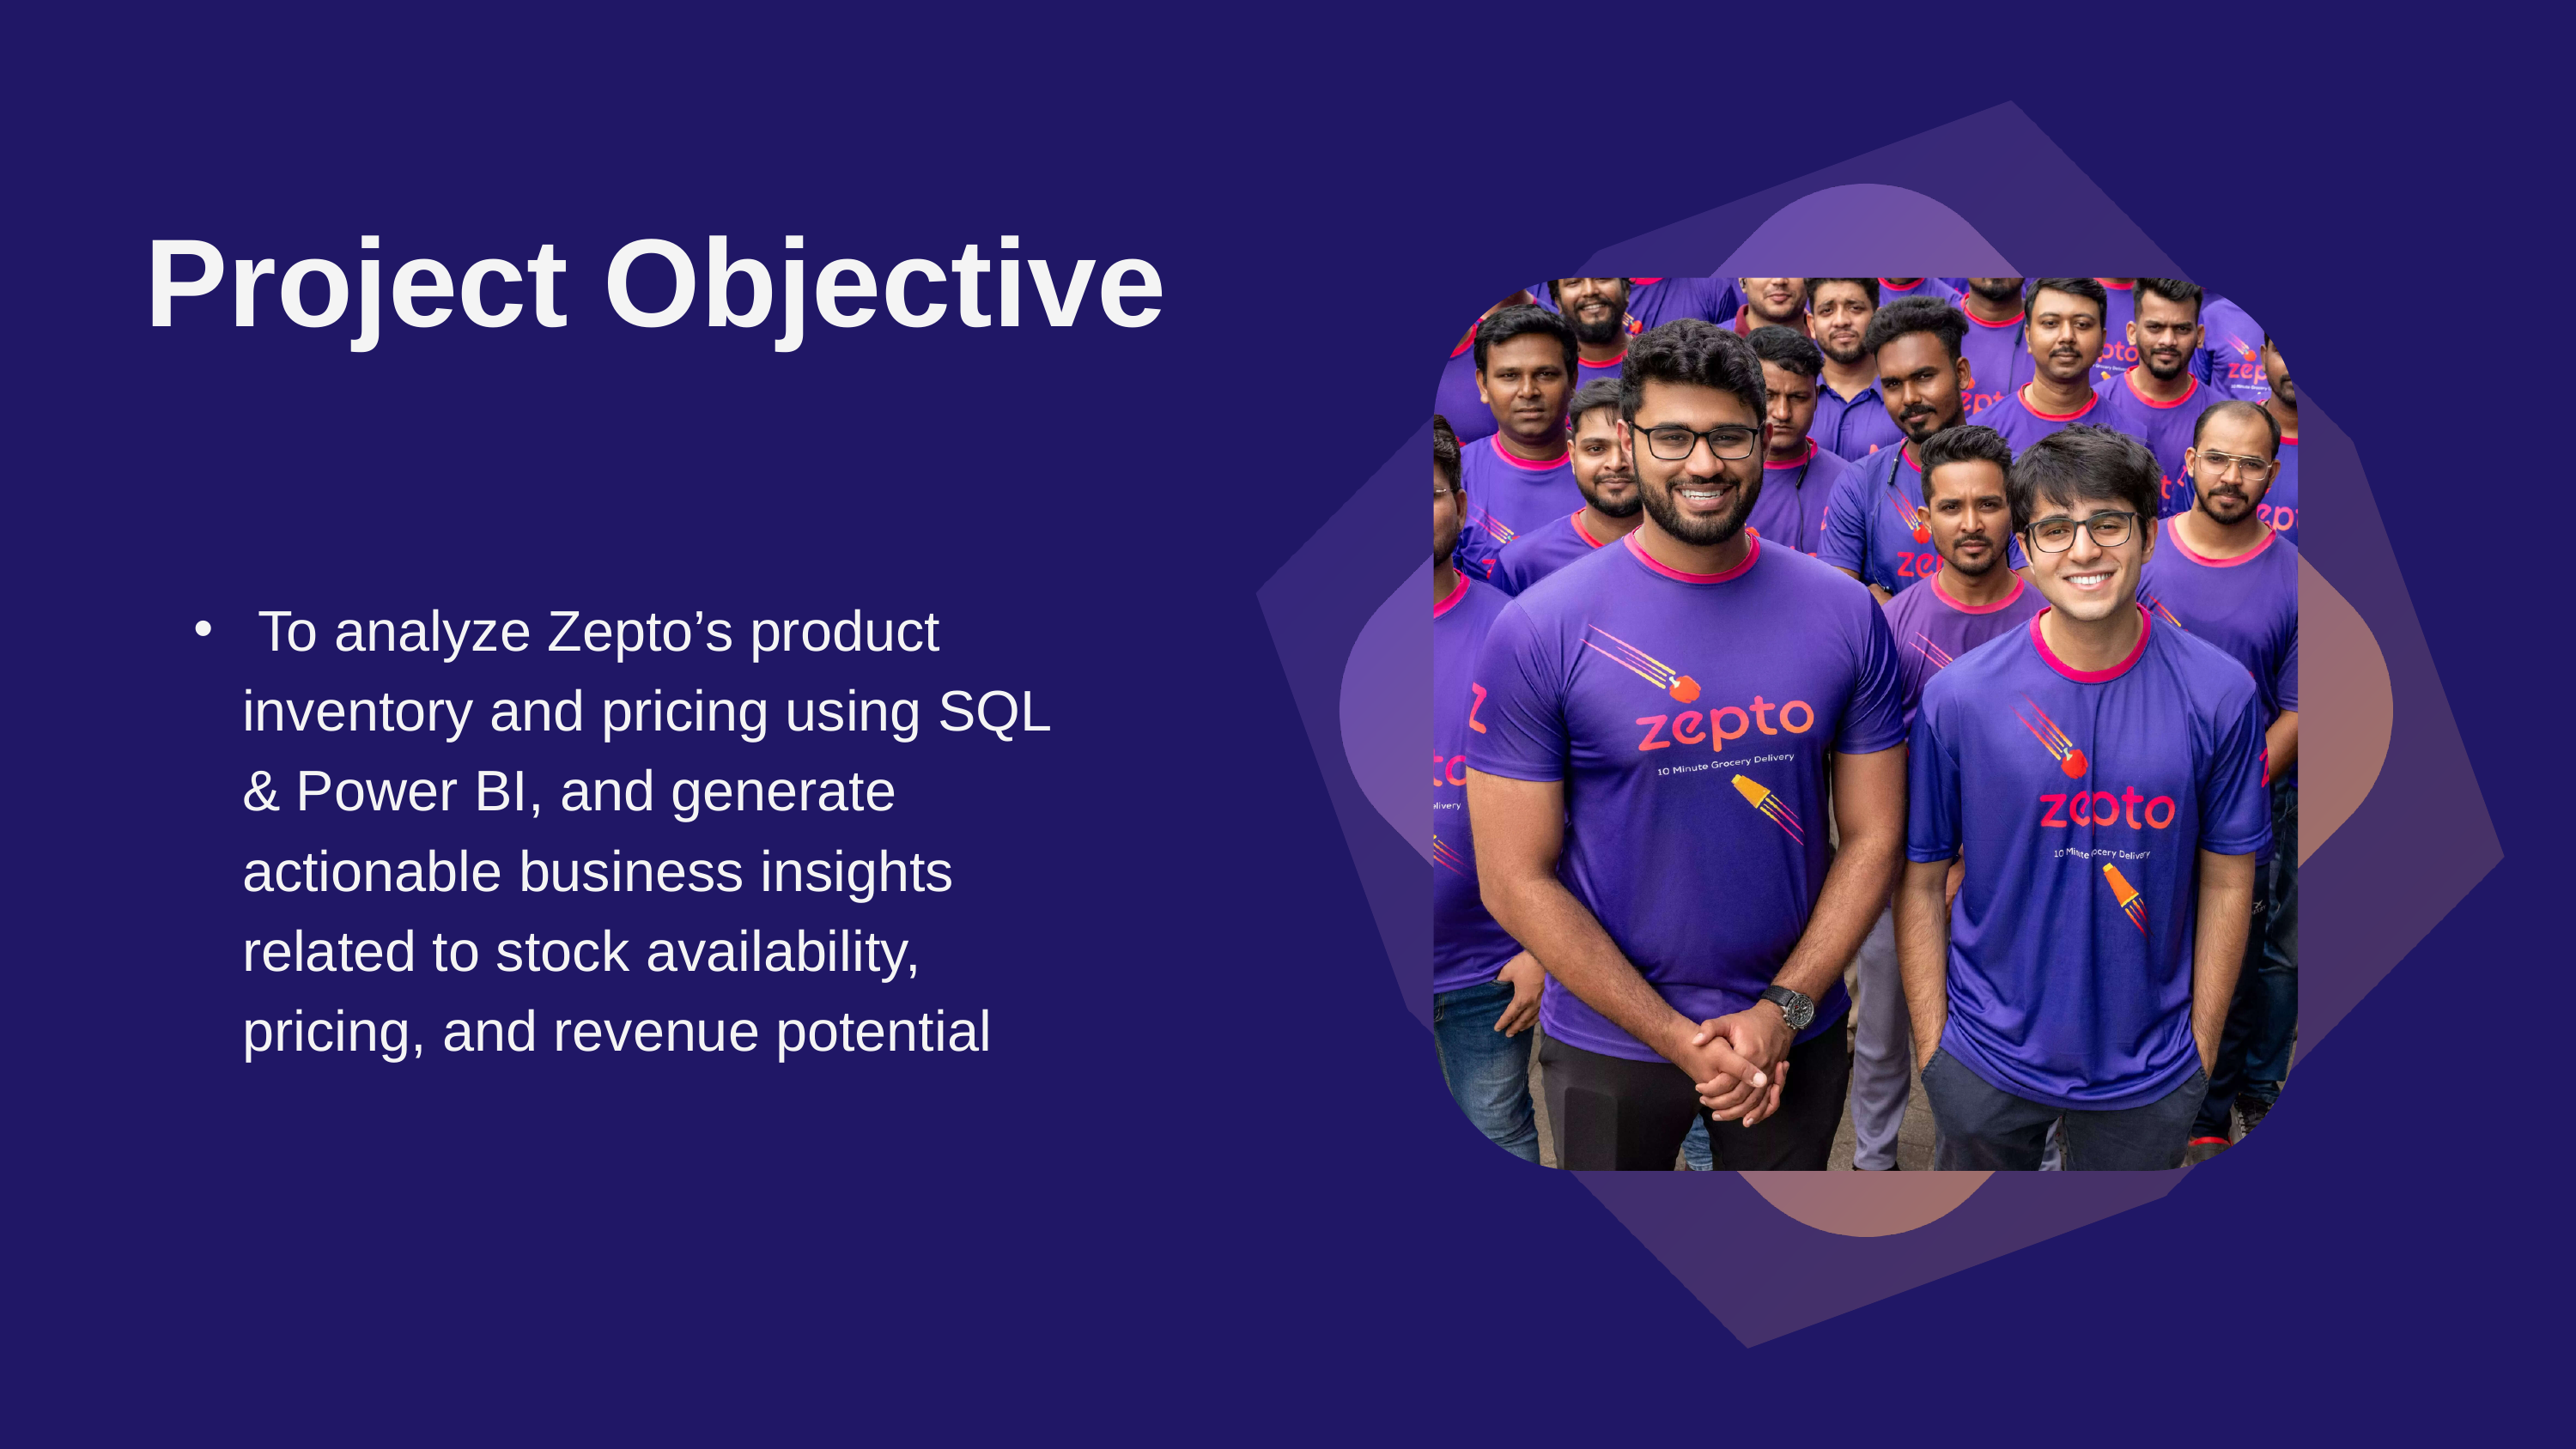

Project Objective
 To analyze Zepto’s product inventory and pricing using SQL & Power BI, and generate actionable business insights related to stock availability, pricing, and revenue potential